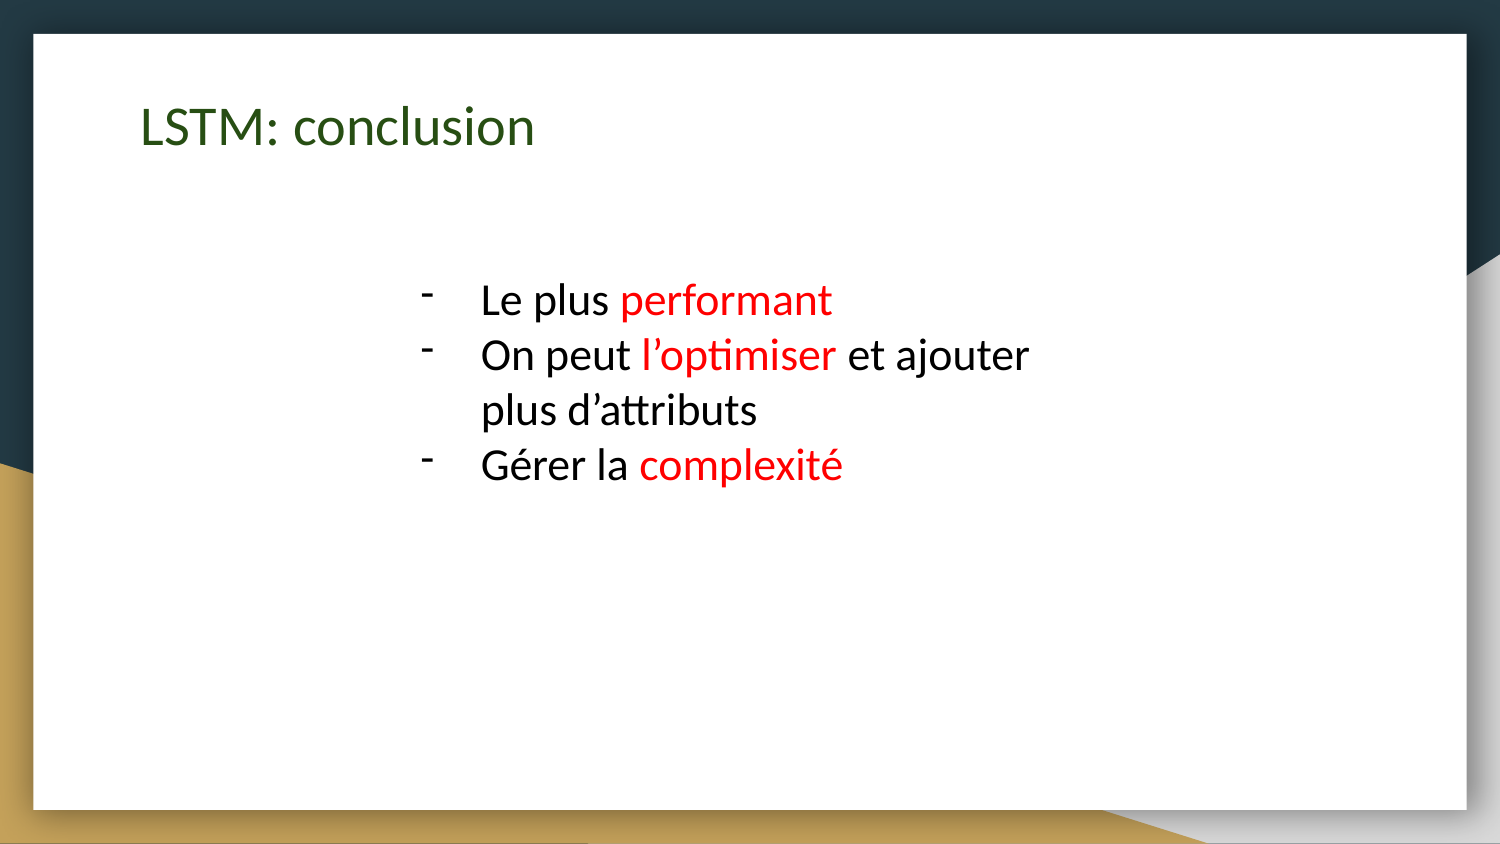

LSTM: conclusion
Le plus performant
On peut l’optimiser et ajouter plus d’attributs
Gérer la complexité